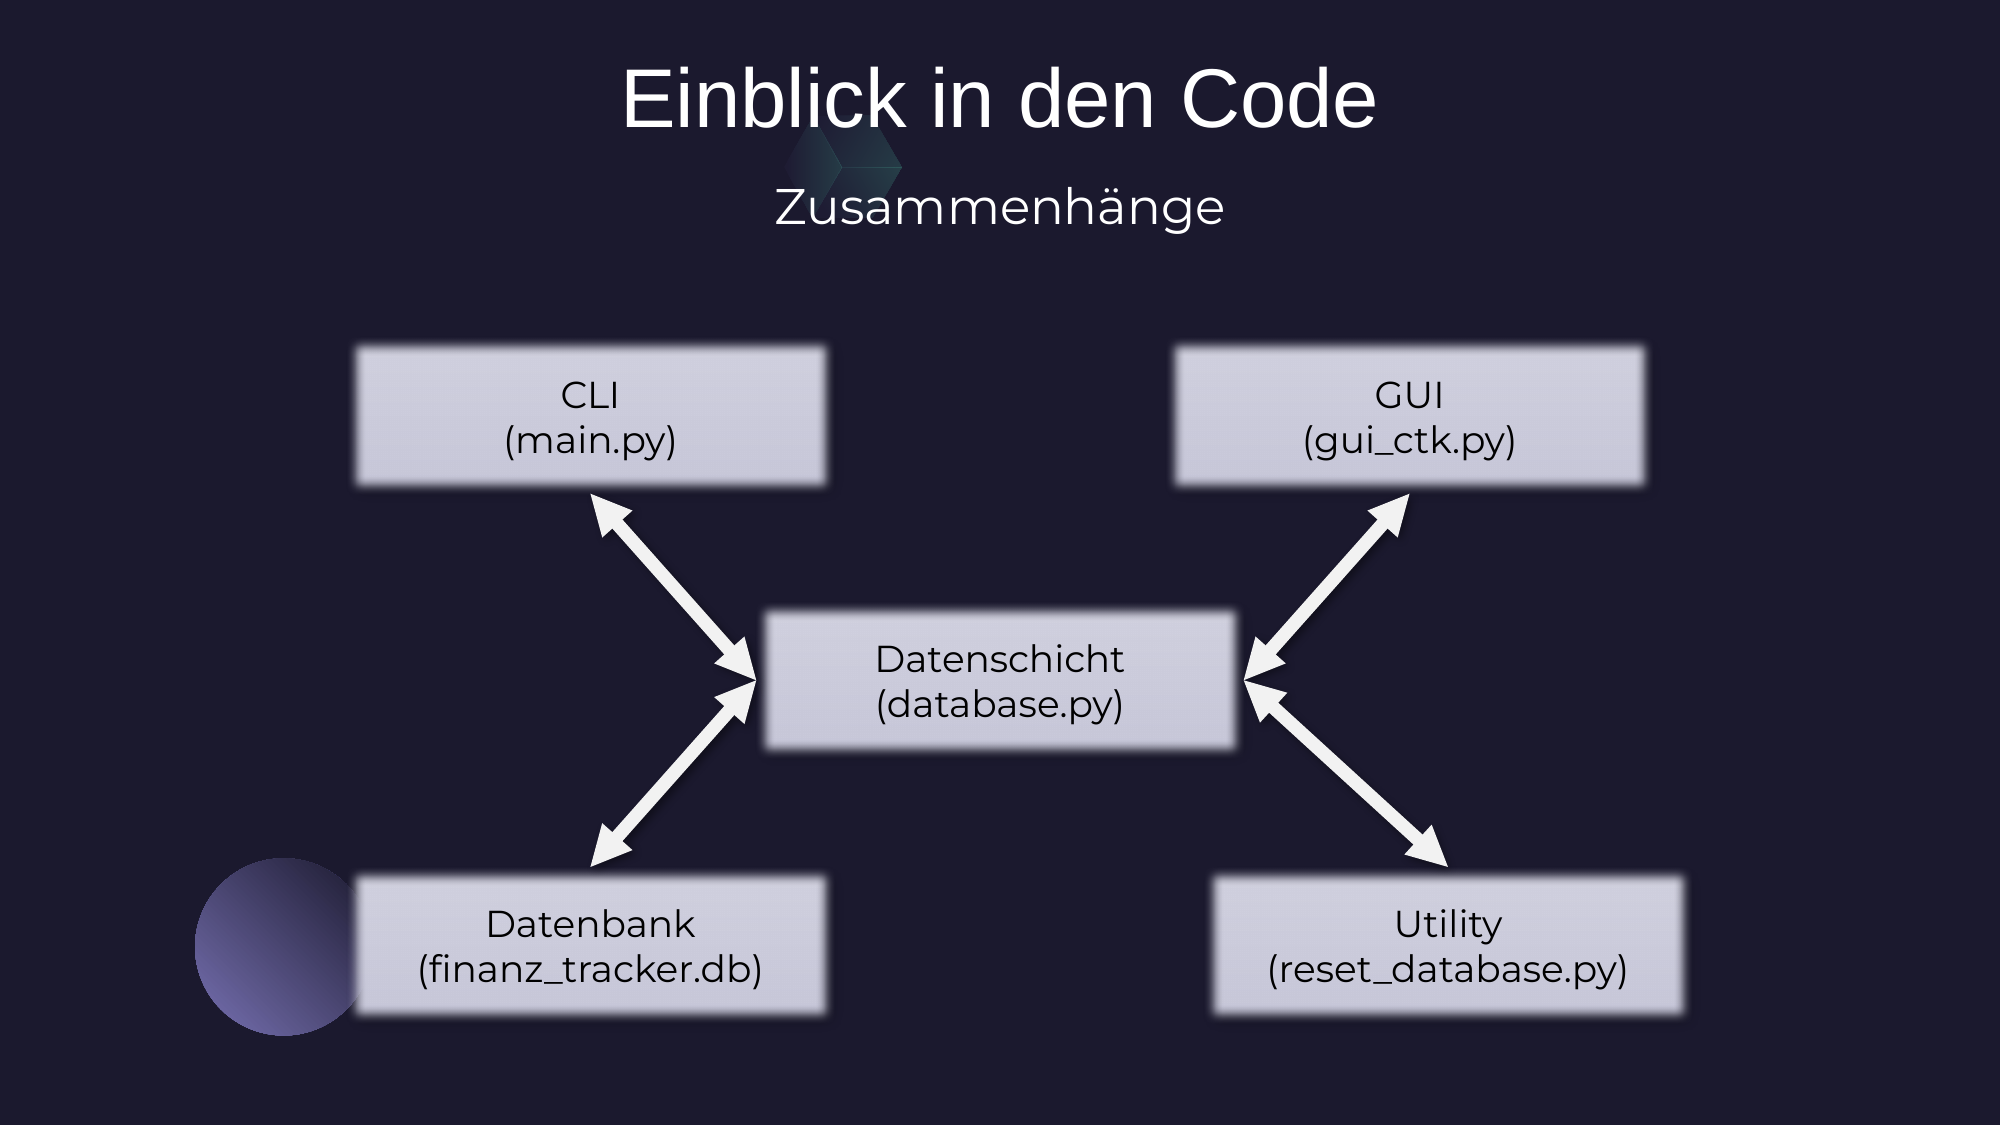

Einblick in den Code
Zusammenhänge
CLI
(main.py)
GUI
(gui_ctk.py)
Datenschicht
(database.py)
Datenbank
(finanz_tracker.db)
Utility
(reset_database.py)